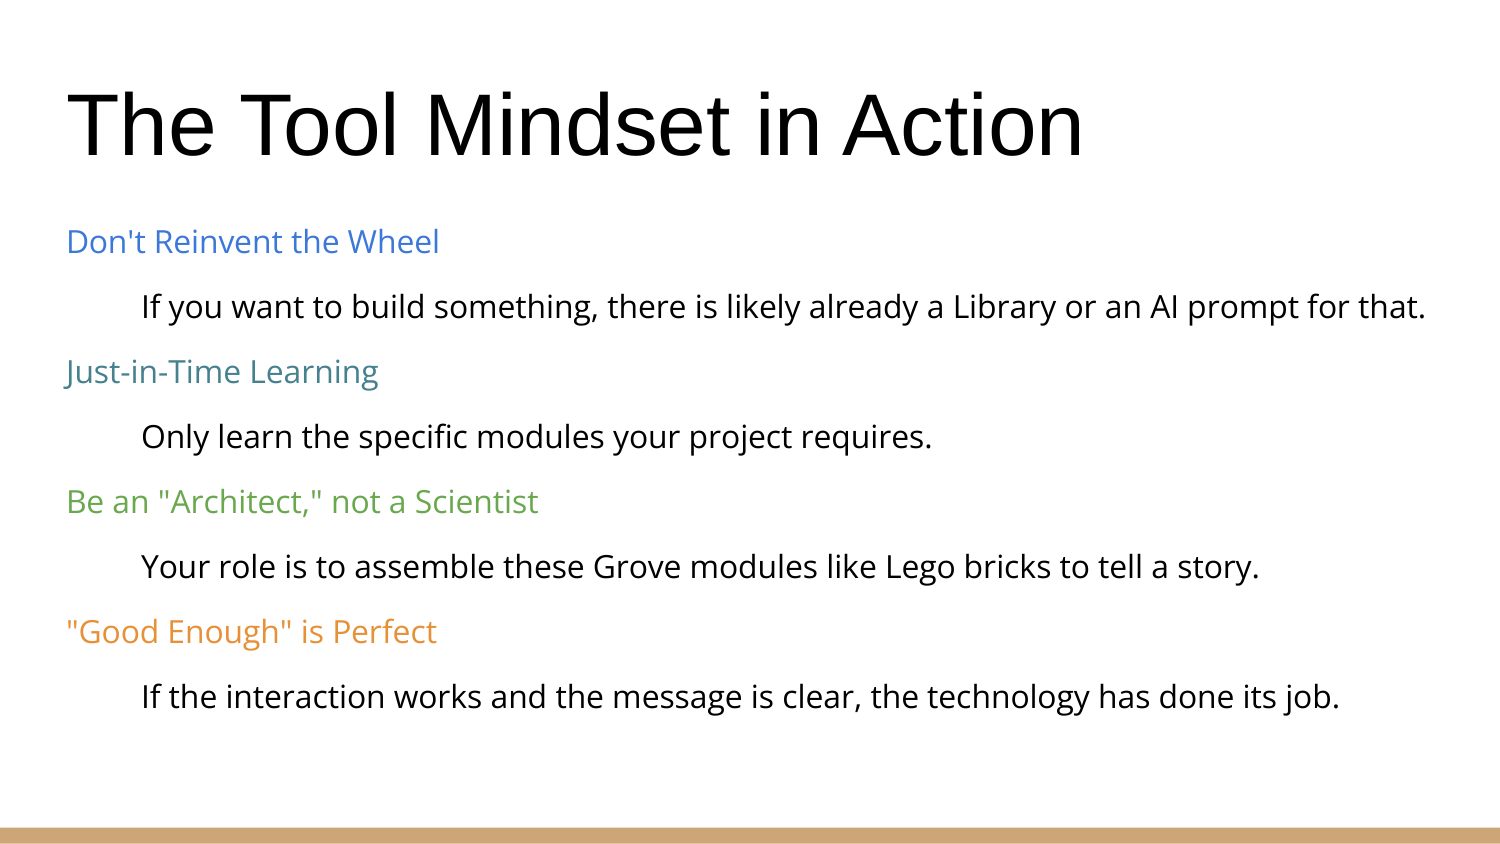

# The Tool Mindset in Action
Don't Reinvent the Wheel
If you want to build something, there is likely already a Library or an AI prompt for that.
Just-in-Time Learning
Only learn the specific modules your project requires.
Be an "Architect," not a Scientist
Your role is to assemble these Grove modules like Lego bricks to tell a story.
"Good Enough" is Perfect
If the interaction works and the message is clear, the technology has done its job.